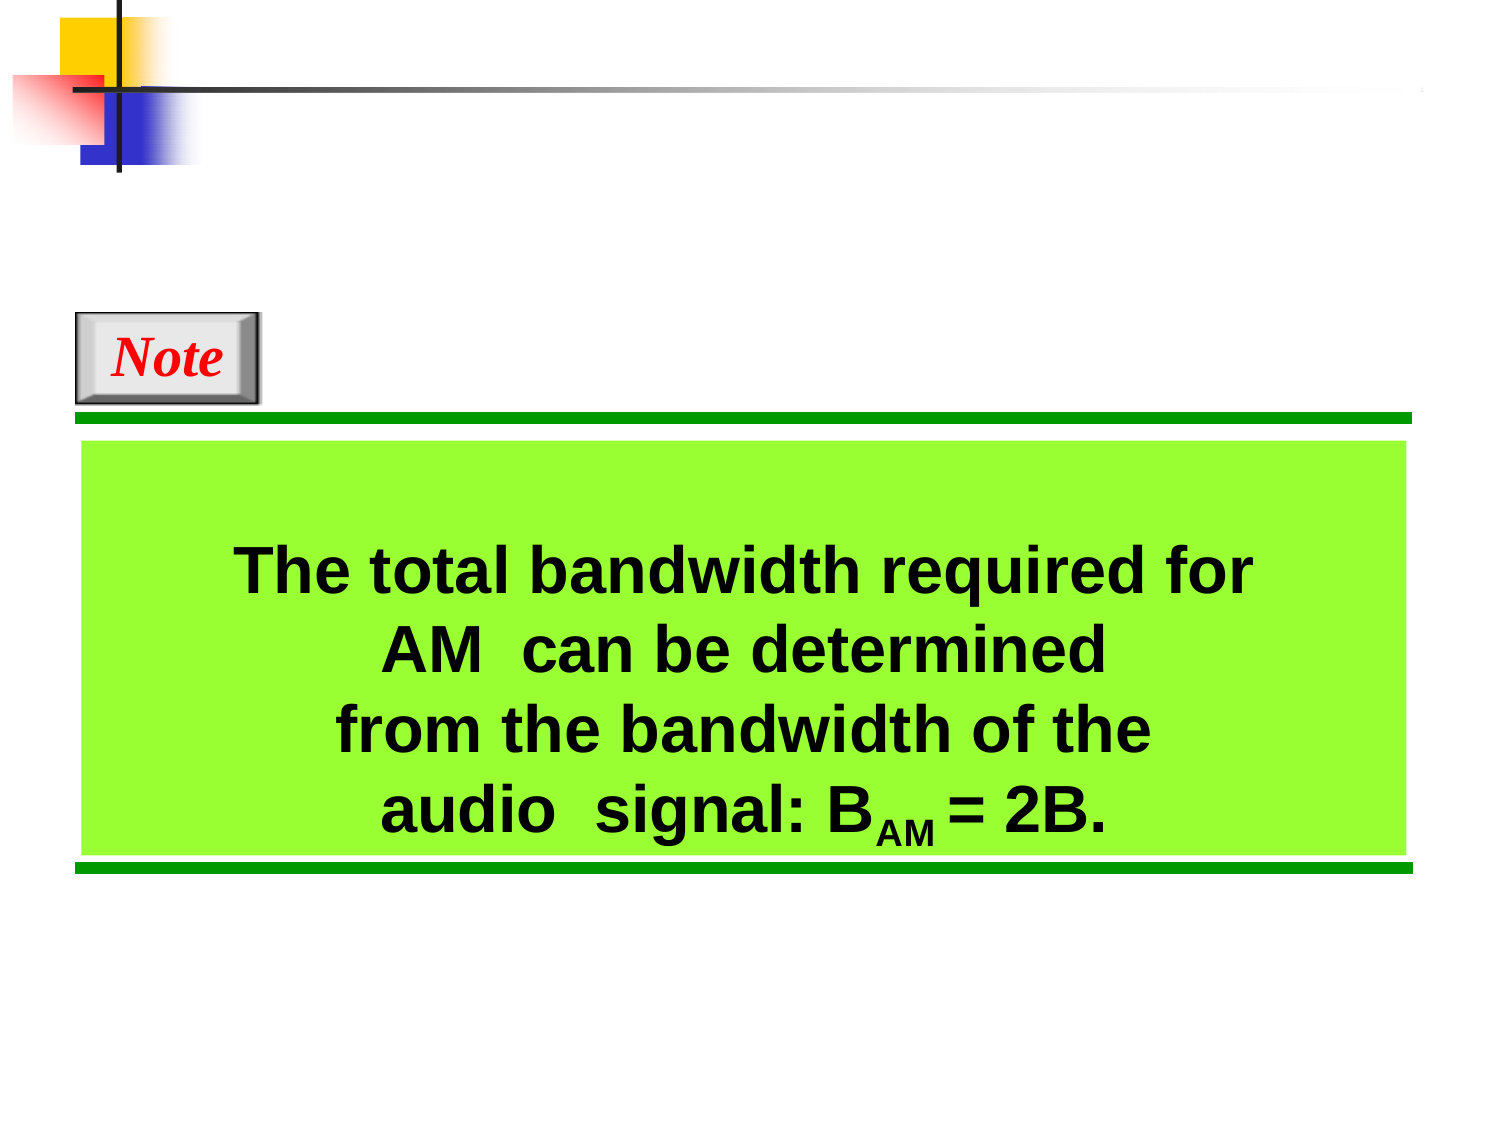

# Note

The total bandwidth required for AM  can be determined
from the bandwidth of the audio  signal: BAM = 2B.